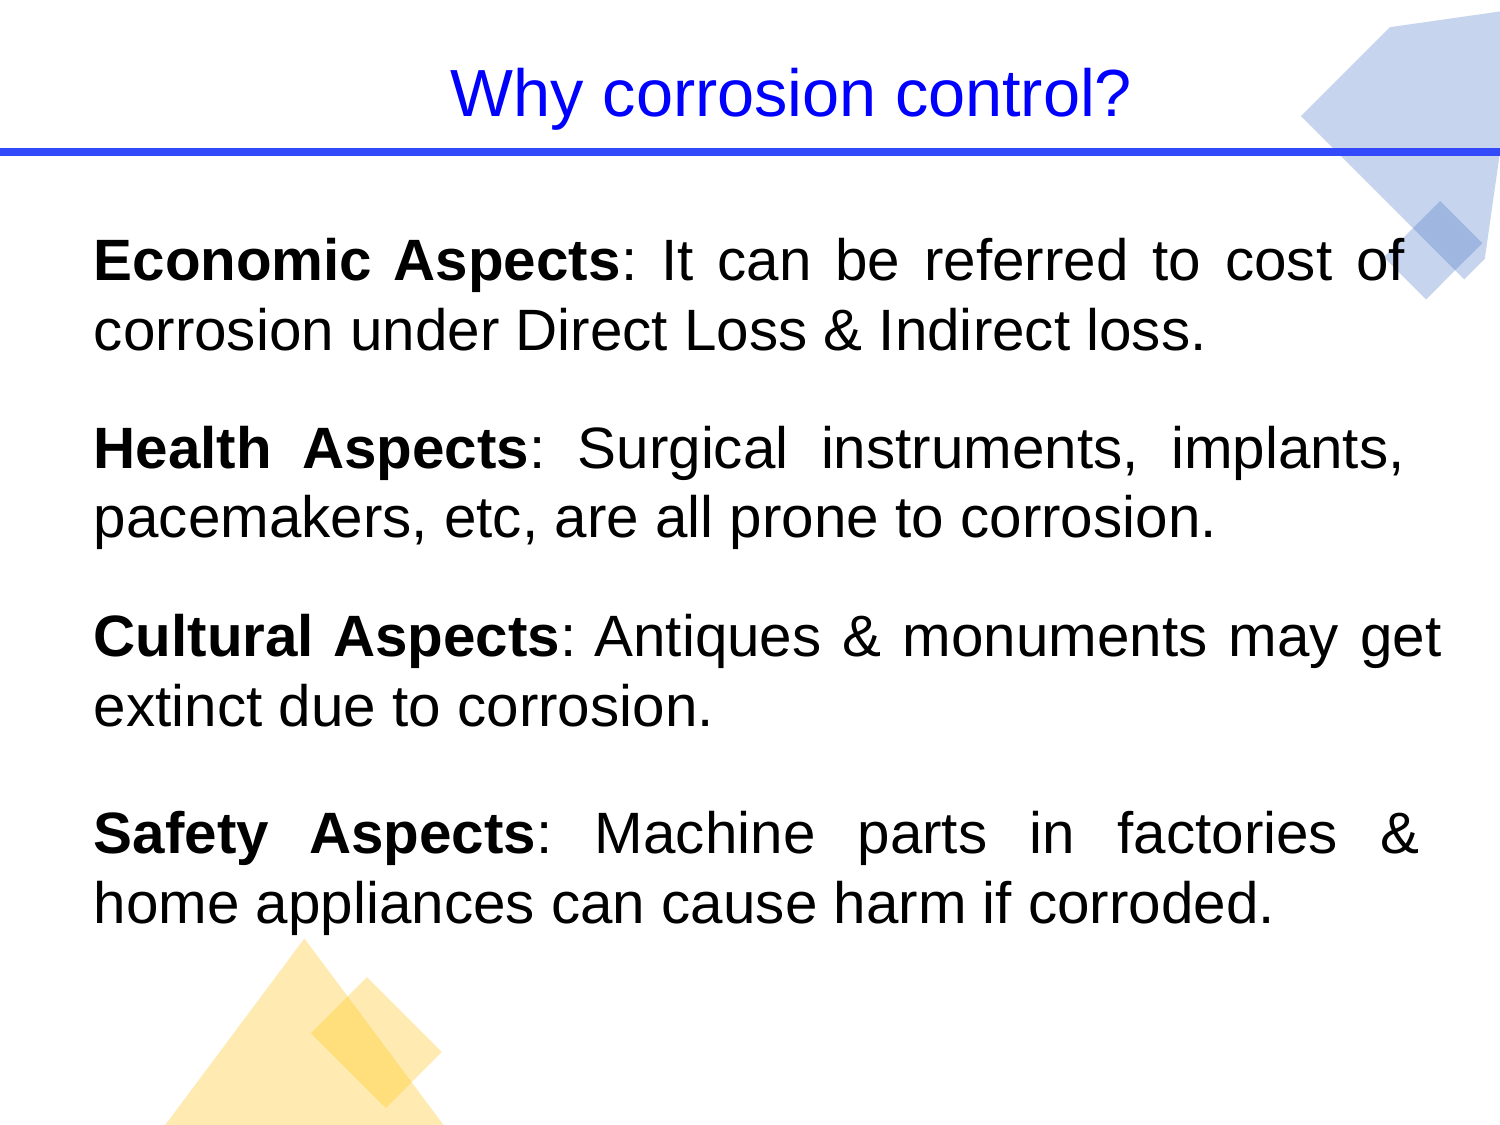

Why corrosion control?
Economic Aspects: It can be referred to cost of corrosion under Direct Loss & Indirect loss.
Health Aspects: Surgical instruments, implants, pacemakers, etc, are all prone to corrosion.
Cultural Aspects: Antiques & monuments may get extinct due to corrosion.
Safety Aspects: Machine parts in factories & home appliances can cause harm if corroded.